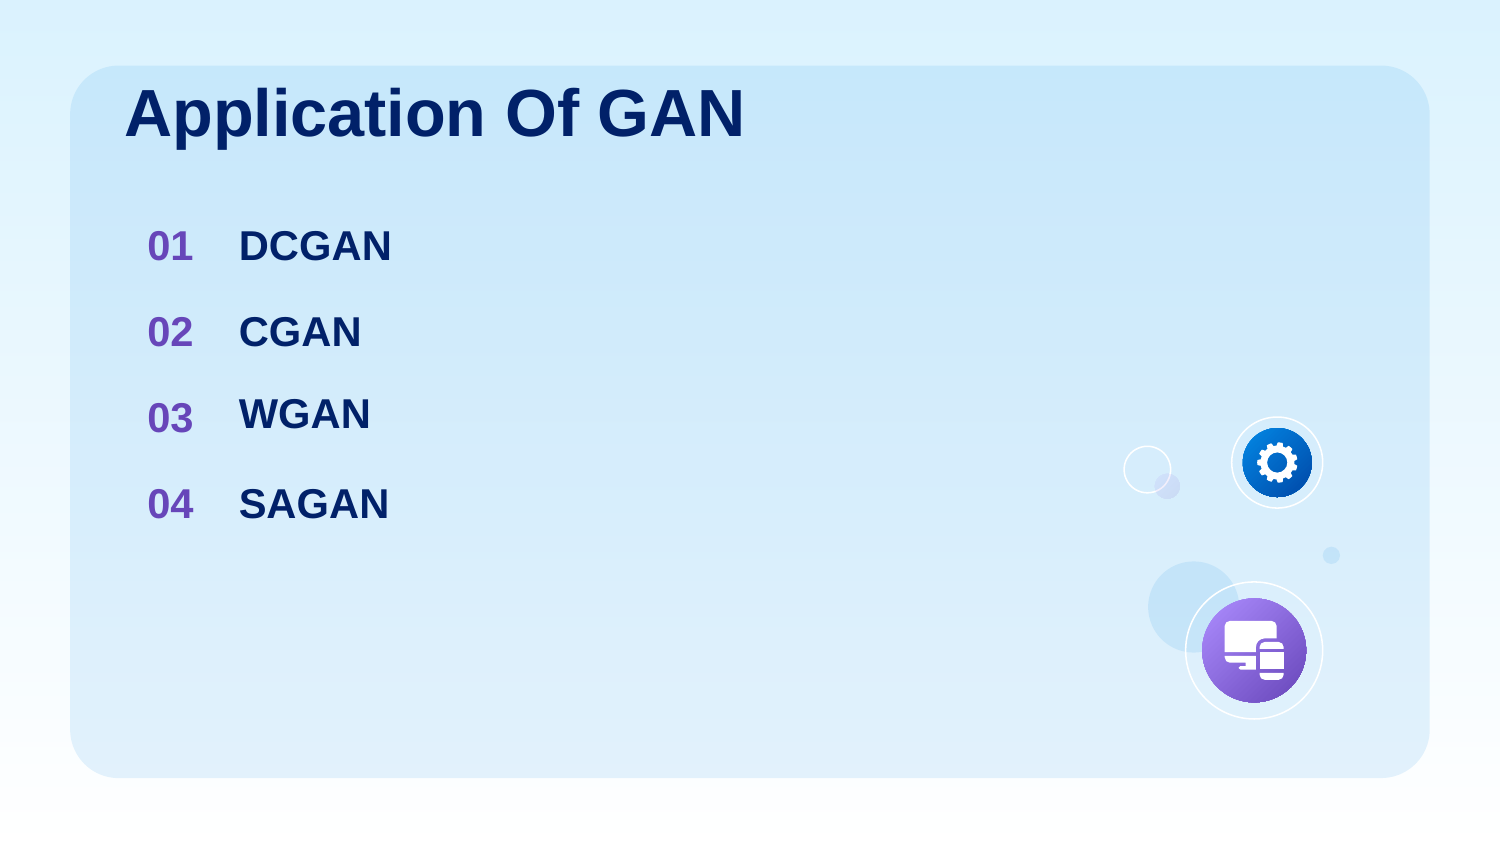

Application Of GAN
# 01
DCGAN
02
CGAN
WGAN
03

04
SAGAN